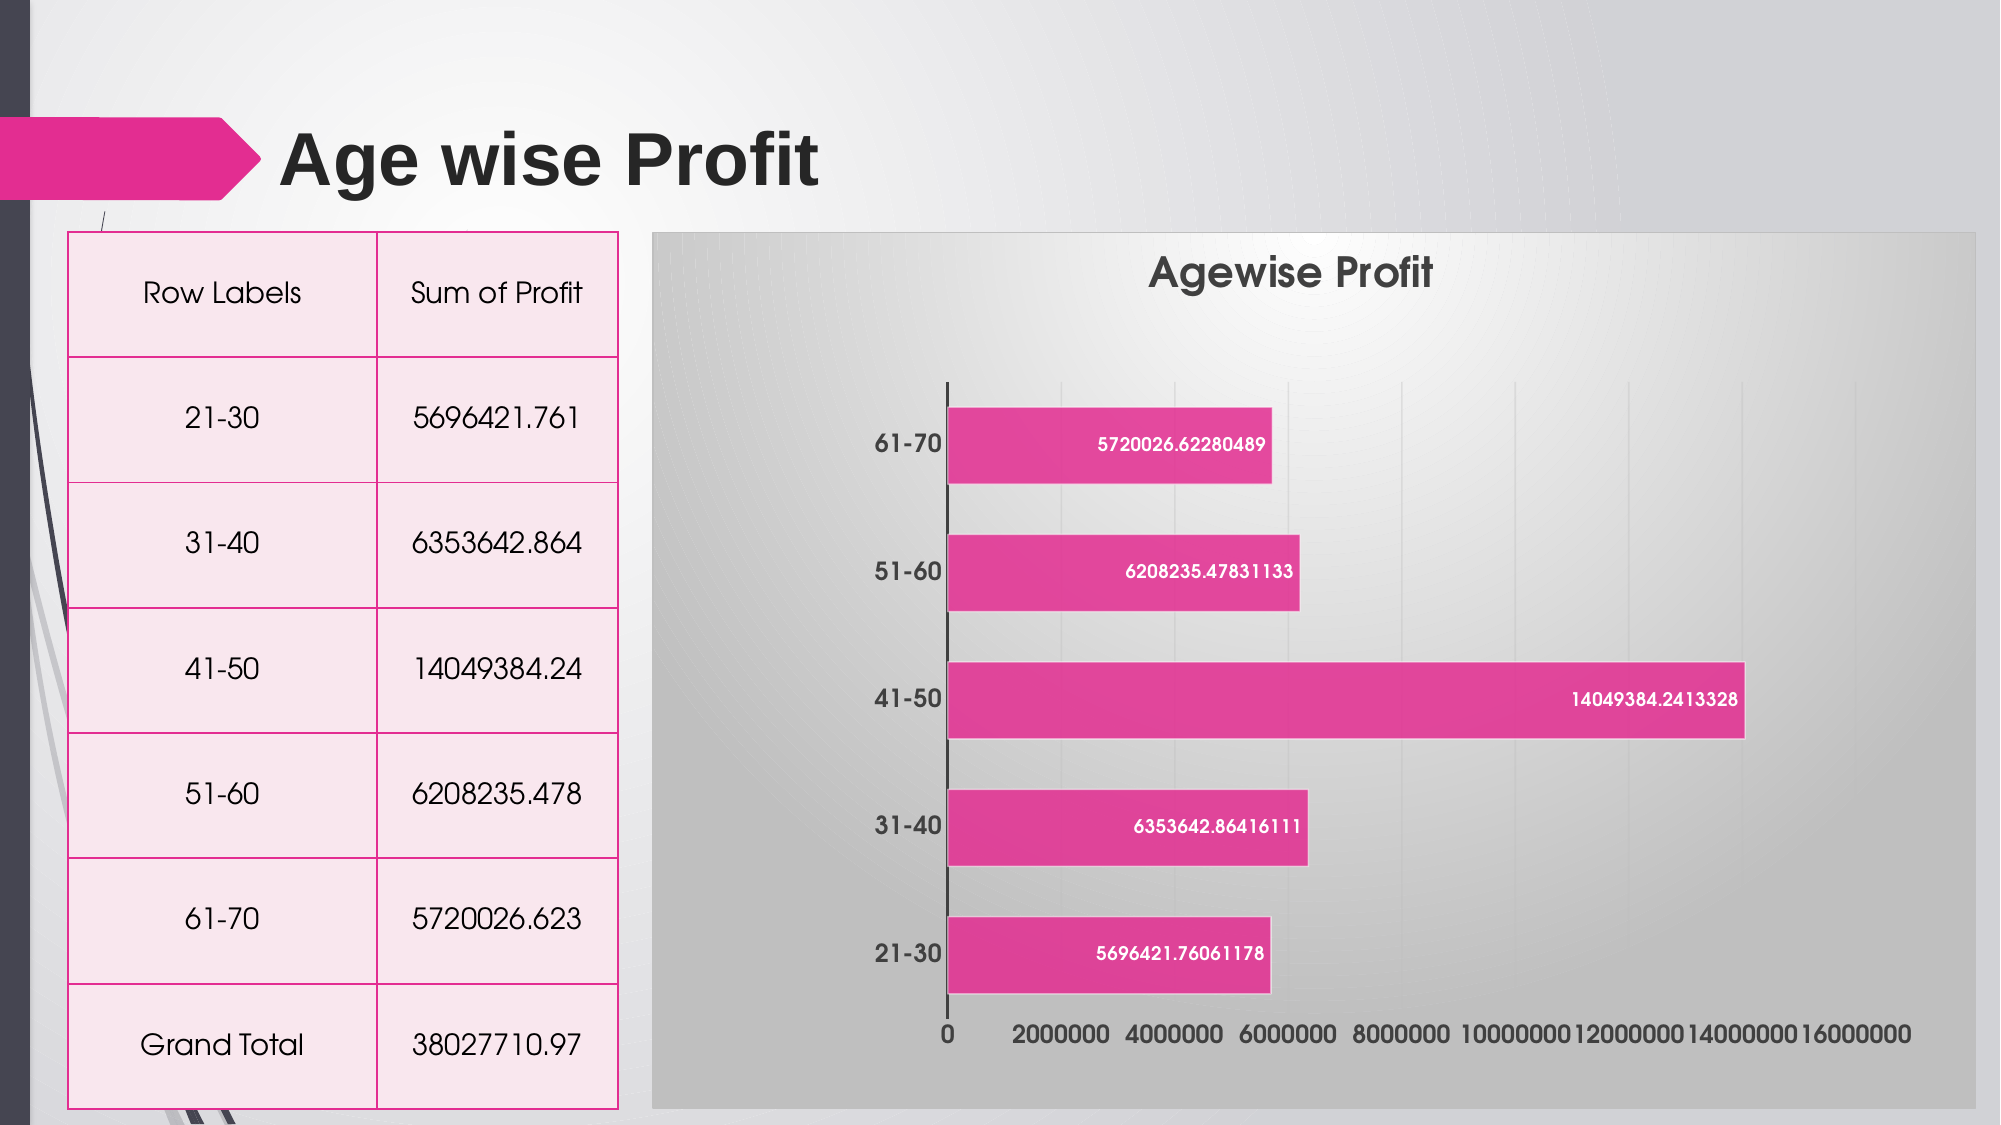

# Age wise Profit
| Row Labels | Sum of Profit |
| --- | --- |
| 21-30 | 5696421.761 |
| 31-40 | 6353642.864 |
| 41-50 | 14049384.24 |
| 51-60 | 6208235.478 |
| 61-70 | 5720026.623 |
| Grand Total | 38027710.97 |

### Chart: Agewise Profit

| Category | Total |
|---|---|
| 21-30 | 5696421.760611776 |
| 31-40 | 6353642.86416111 |
| 41-50 | 14049384.241332805 |
| 51-60 | 6208235.478311328 |
| 61-70 | 5720026.62280489 |